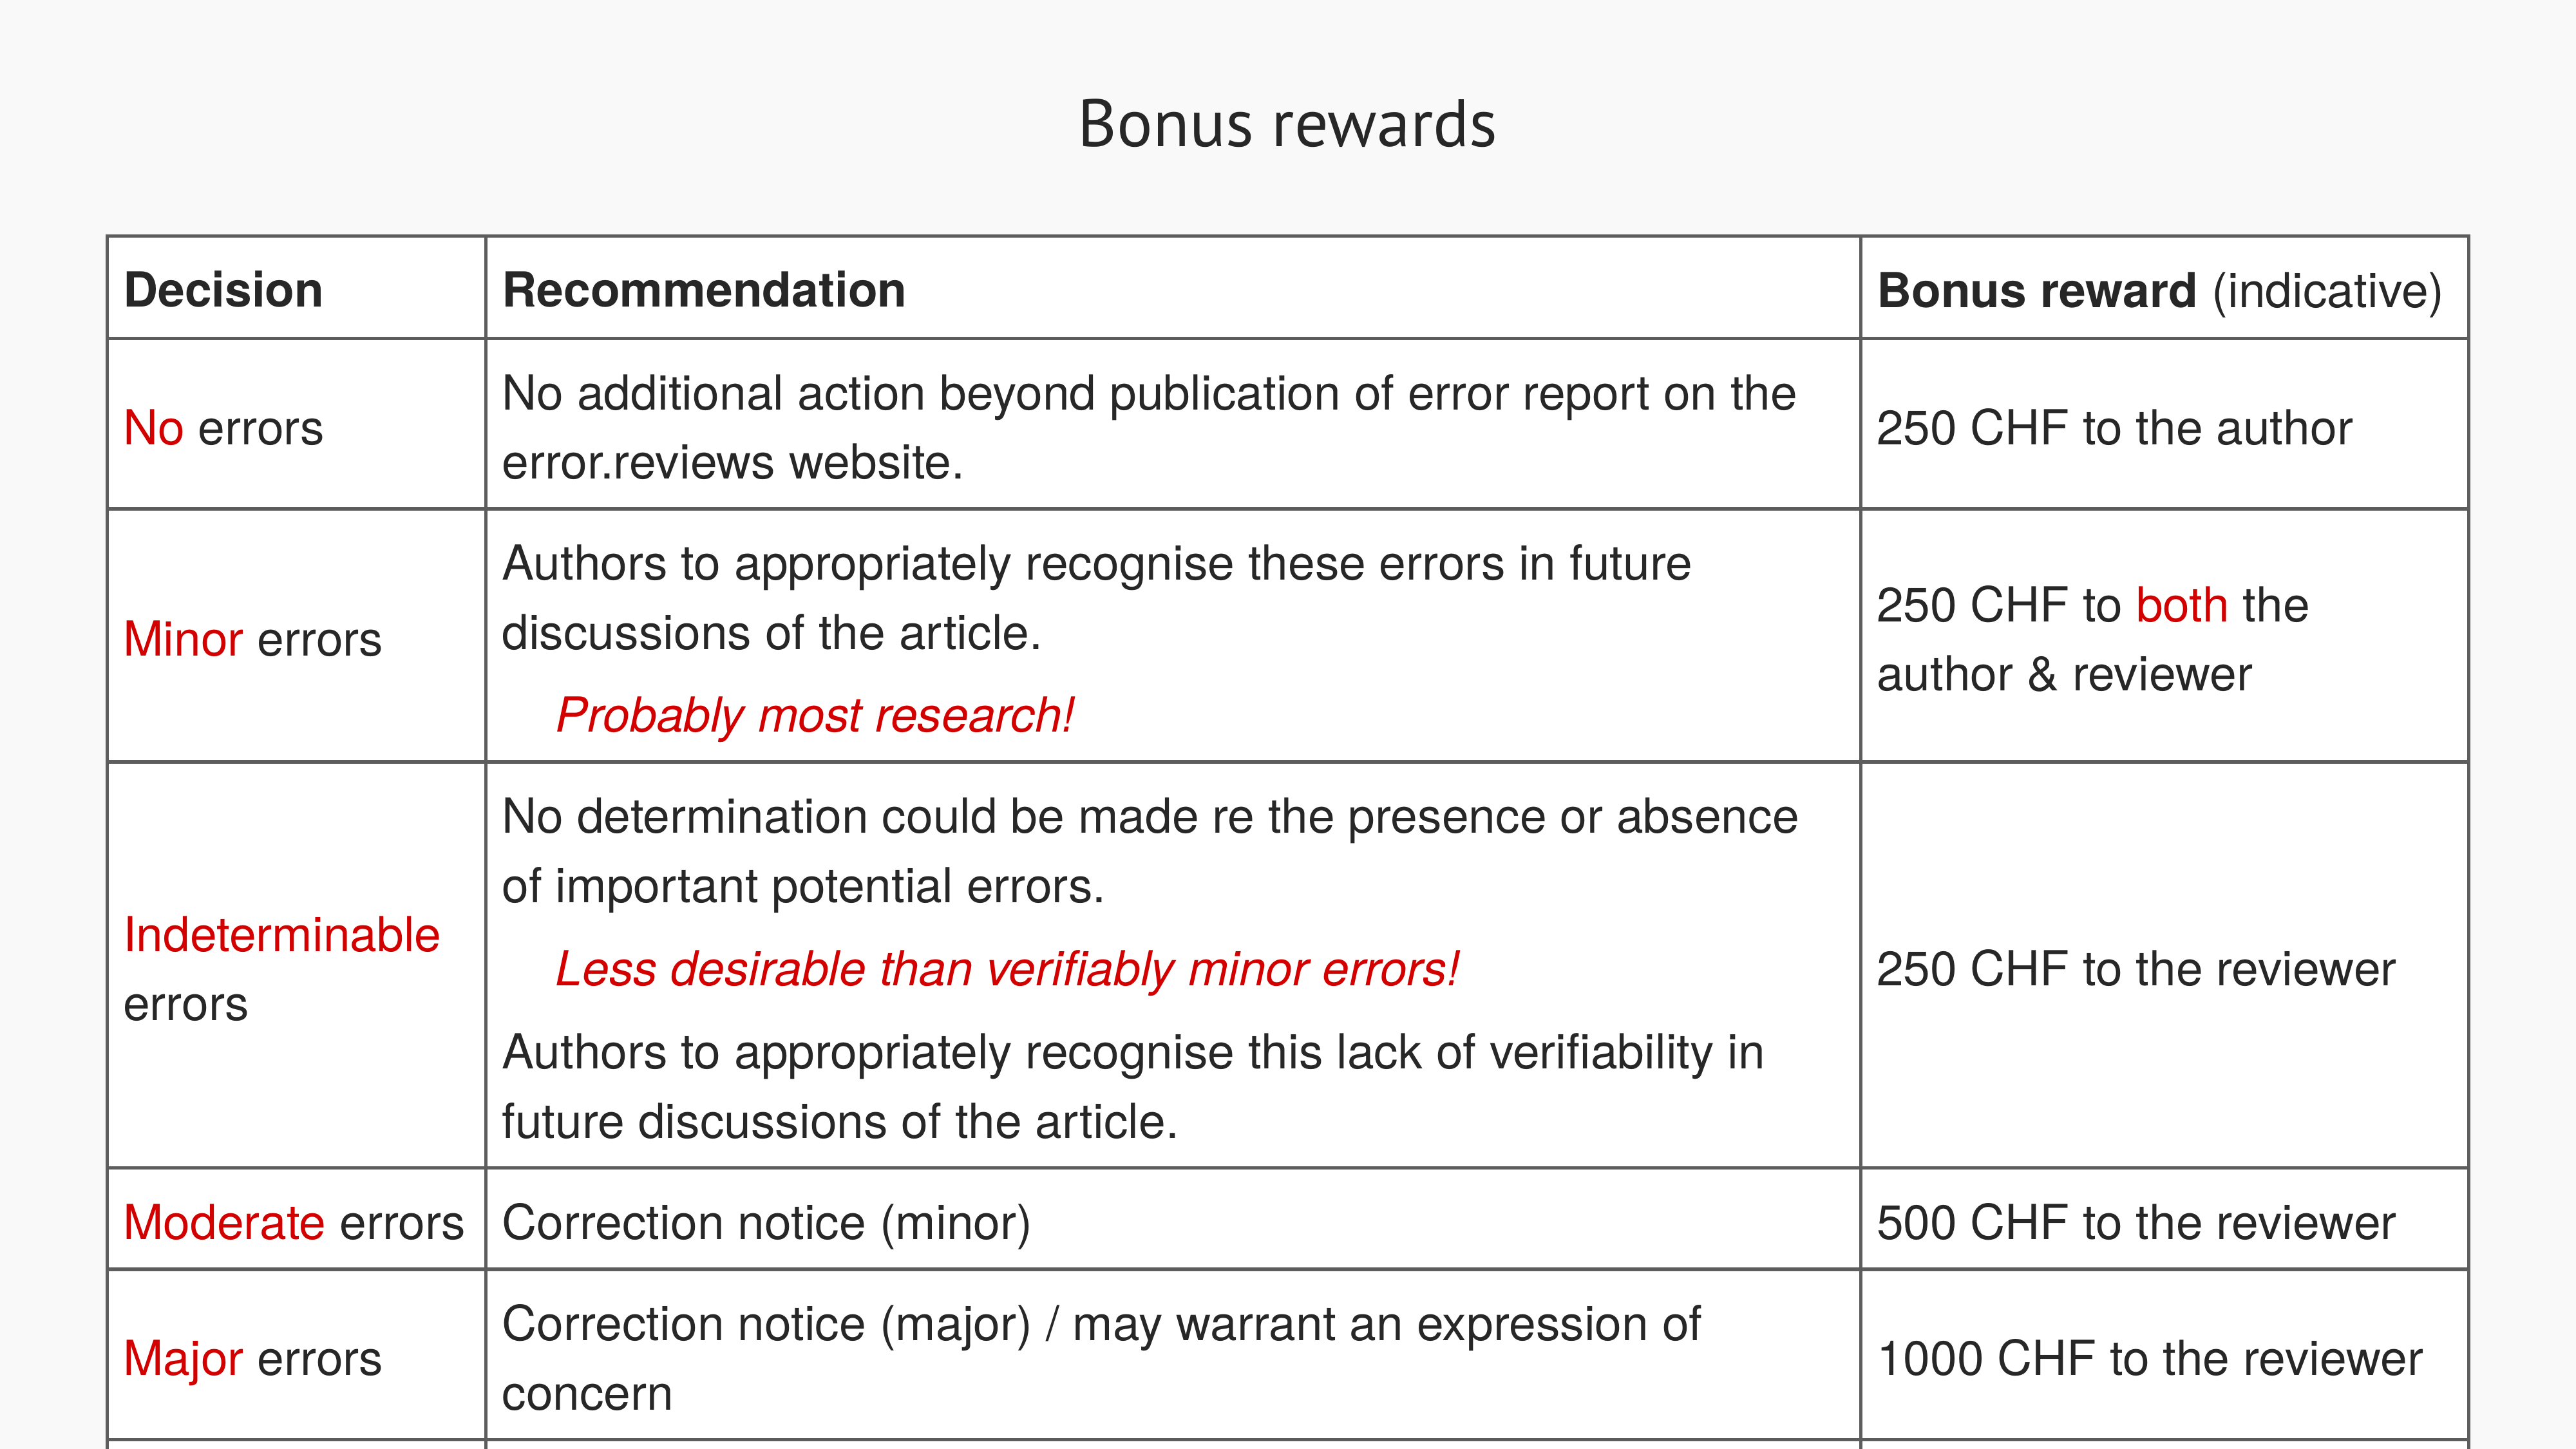

Bonus rewards
| Decision | Recommendation | Bonus reward (indicative) |
| --- | --- | --- |
| No errors | No additional action beyond publication of error report on the error.reviews website. | 250 CHF to the author |
| Minor errors | Authors to appropriately recognise these errors in future discussions of the article. Probably most research! | 250 CHF to both the author & reviewer |
| Indeterminable errors | No determination could be made re the presence or absence of important potential errors. Less desirable than verifiably minor errors! Authors to appropriately recognise this lack of verifiability in future discussions of the article. | 250 CHF to the reviewer |
| Moderate errors | Correction notice (minor) | 500 CHF to the reviewer |
| Major errors | Correction notice (major) / may warrant an expression of concern | 1000 CHF to the reviewer |
| Severe errors | Retraction | 2500 CHF to the reviewer |